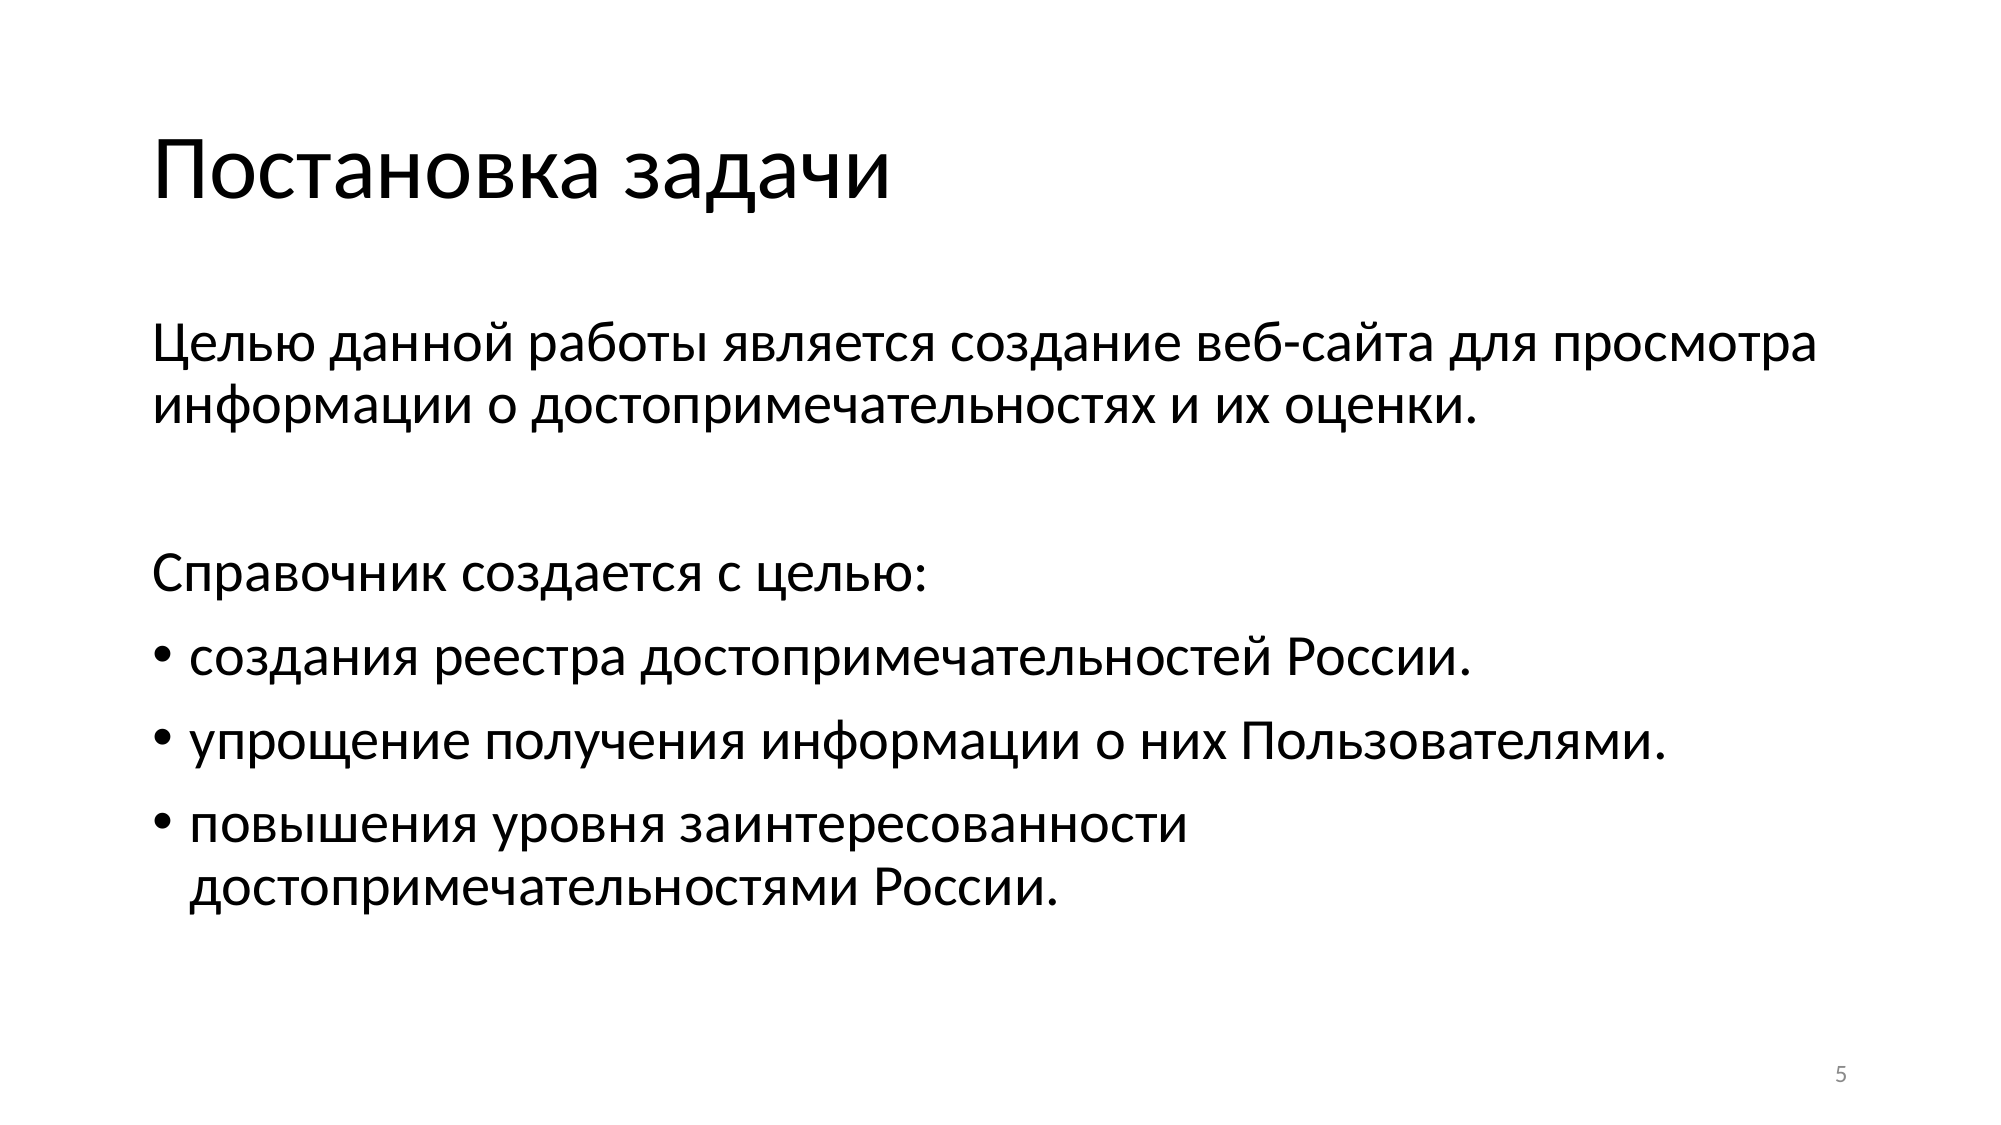

# Постановка задачи
Целью данной работы является создание веб-сайта для просмотра информации о достопримечательностях и их оценки.

Справочник создается с целью:
создания реестра достопримечательностей России.
упрощение получения информации о них Пользователями.
повышения уровня заинтересованности достопримечательностями России.

5